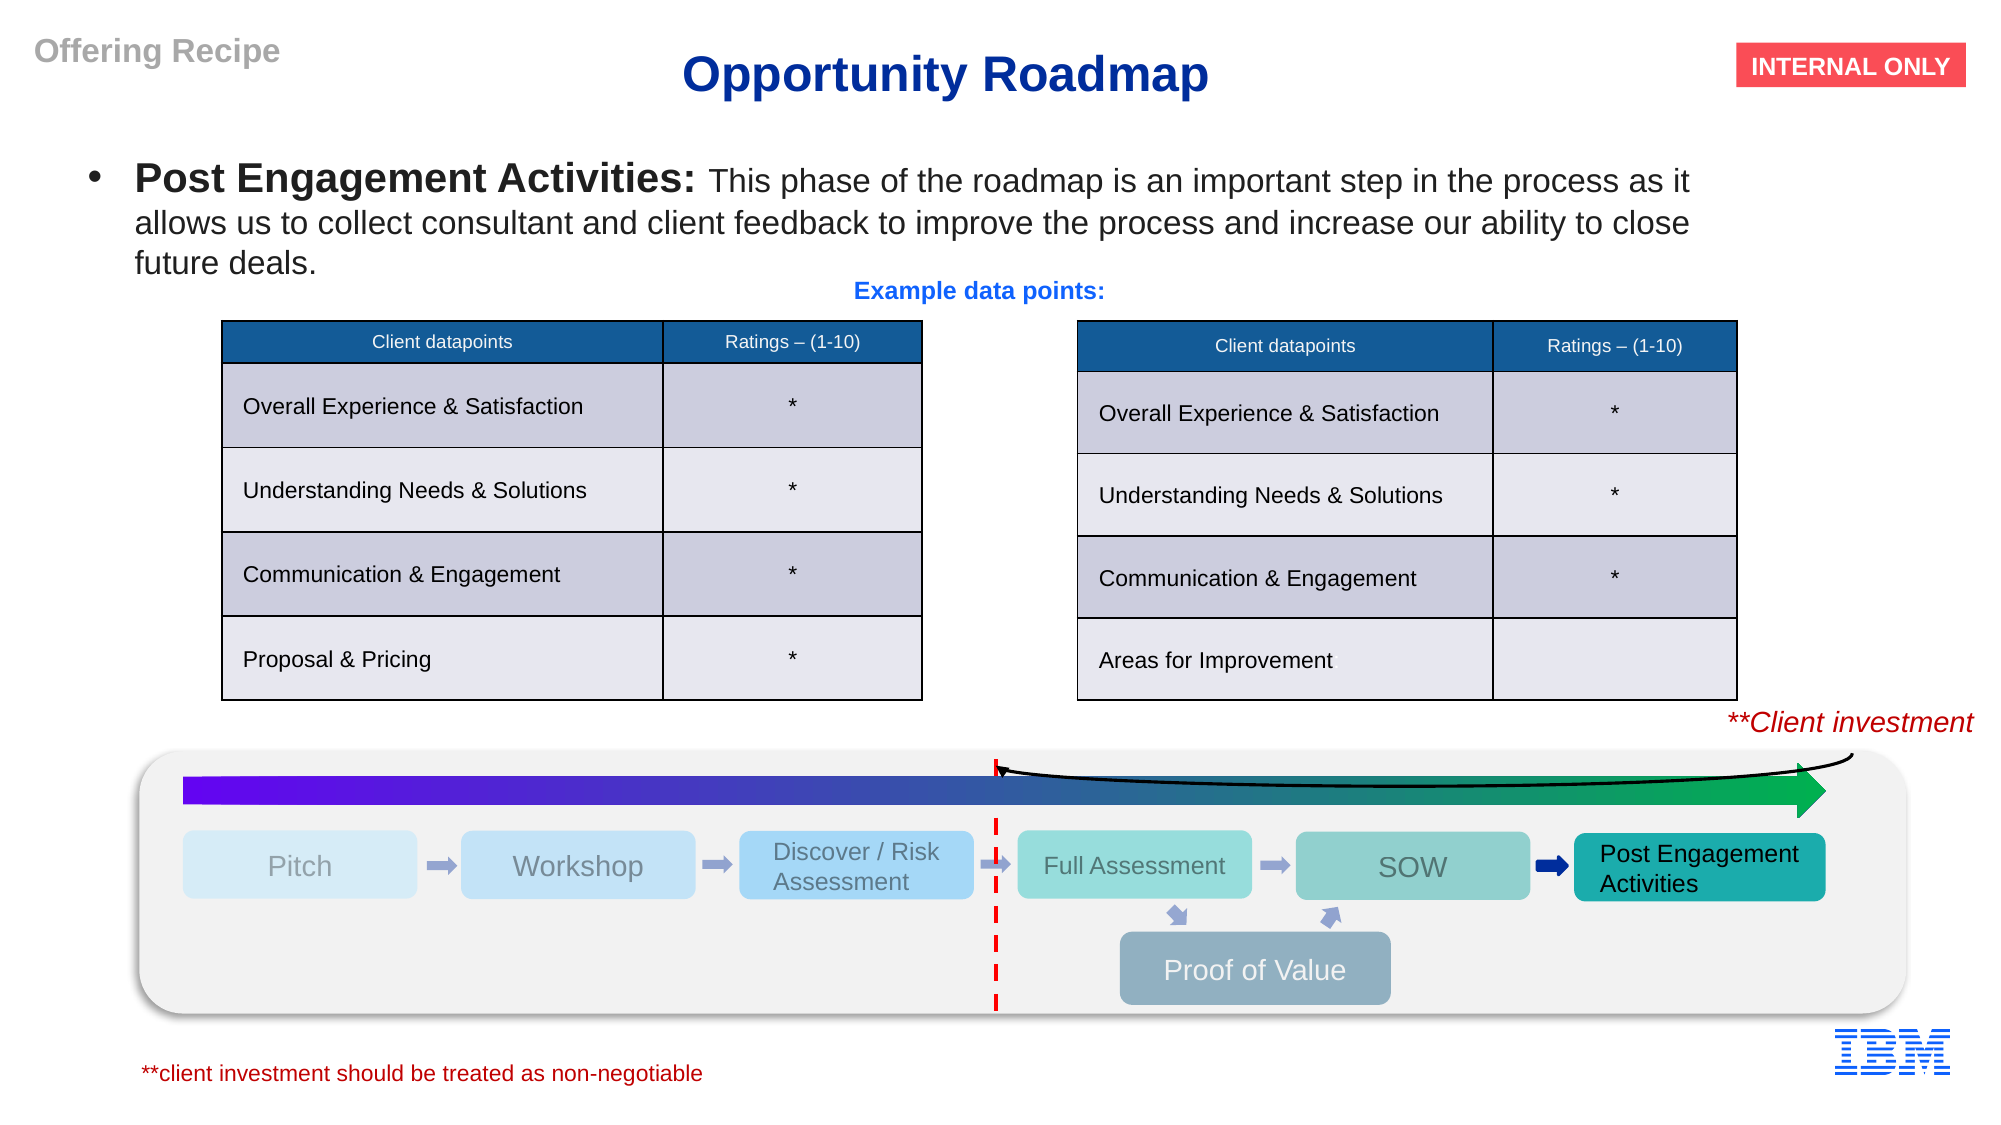

Offering Recipe
INTERNAL ONLY
# Opportunity Roadmap
Post Engagement Activities: This phase of the roadmap is an important step in the process as it allows us to collect consultant and client feedback to improve the process and increase our ability to close future deals.
Example data points:
| Client datapoints | Ratings – (1-10) |
| --- | --- |
| Overall Experience & Satisfaction | \* |
| Understanding Needs & Solutions | \* |
| Communication & Engagement | \* |
| Proposal & Pricing | \* |
| Client datapoints | Ratings – (1-10) |
| --- | --- |
| Overall Experience & Satisfaction | \* |
| Understanding Needs & Solutions | \* |
| Communication & Engagement | \* |
| Areas for Improvement: |  |
**Client investment

Pitch
Full Assessment
Workshop
Discover / Risk Assessment
SOW
Post Engagement Activities

Proof of Value

**client investment should be treated as non-negotiable